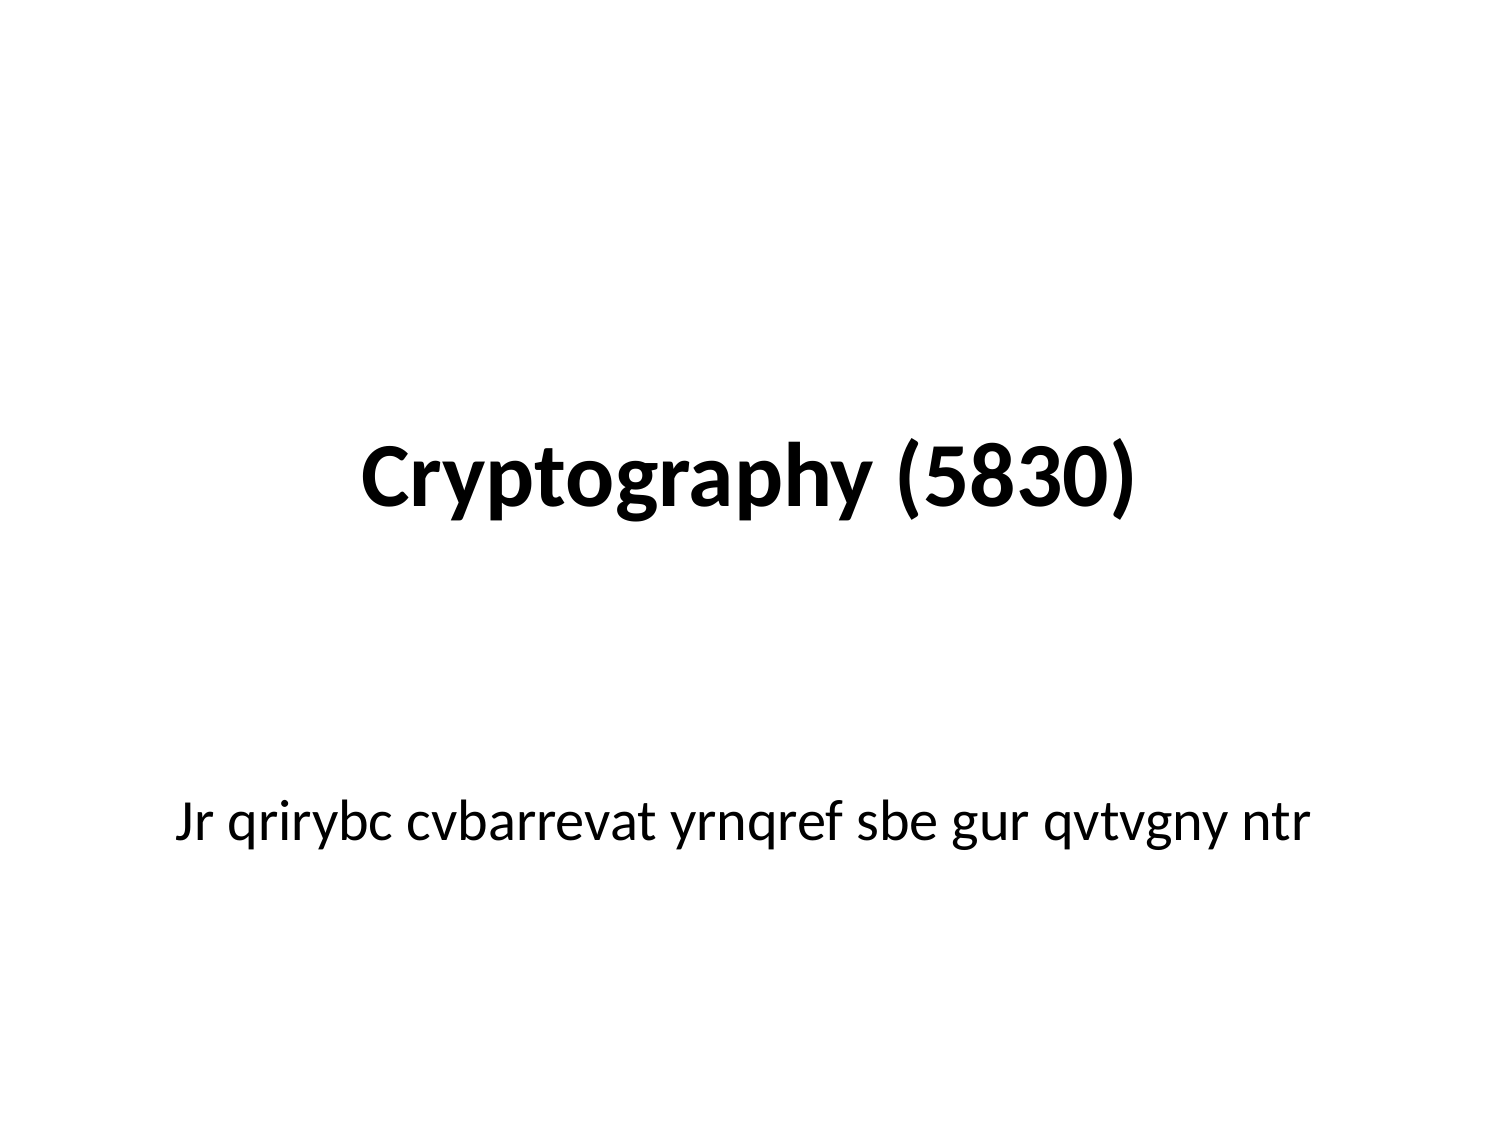

# Cryptography (5830)
Jr qrirybc cvbarrevat yrnqref sbe gur qvtvgny ntr